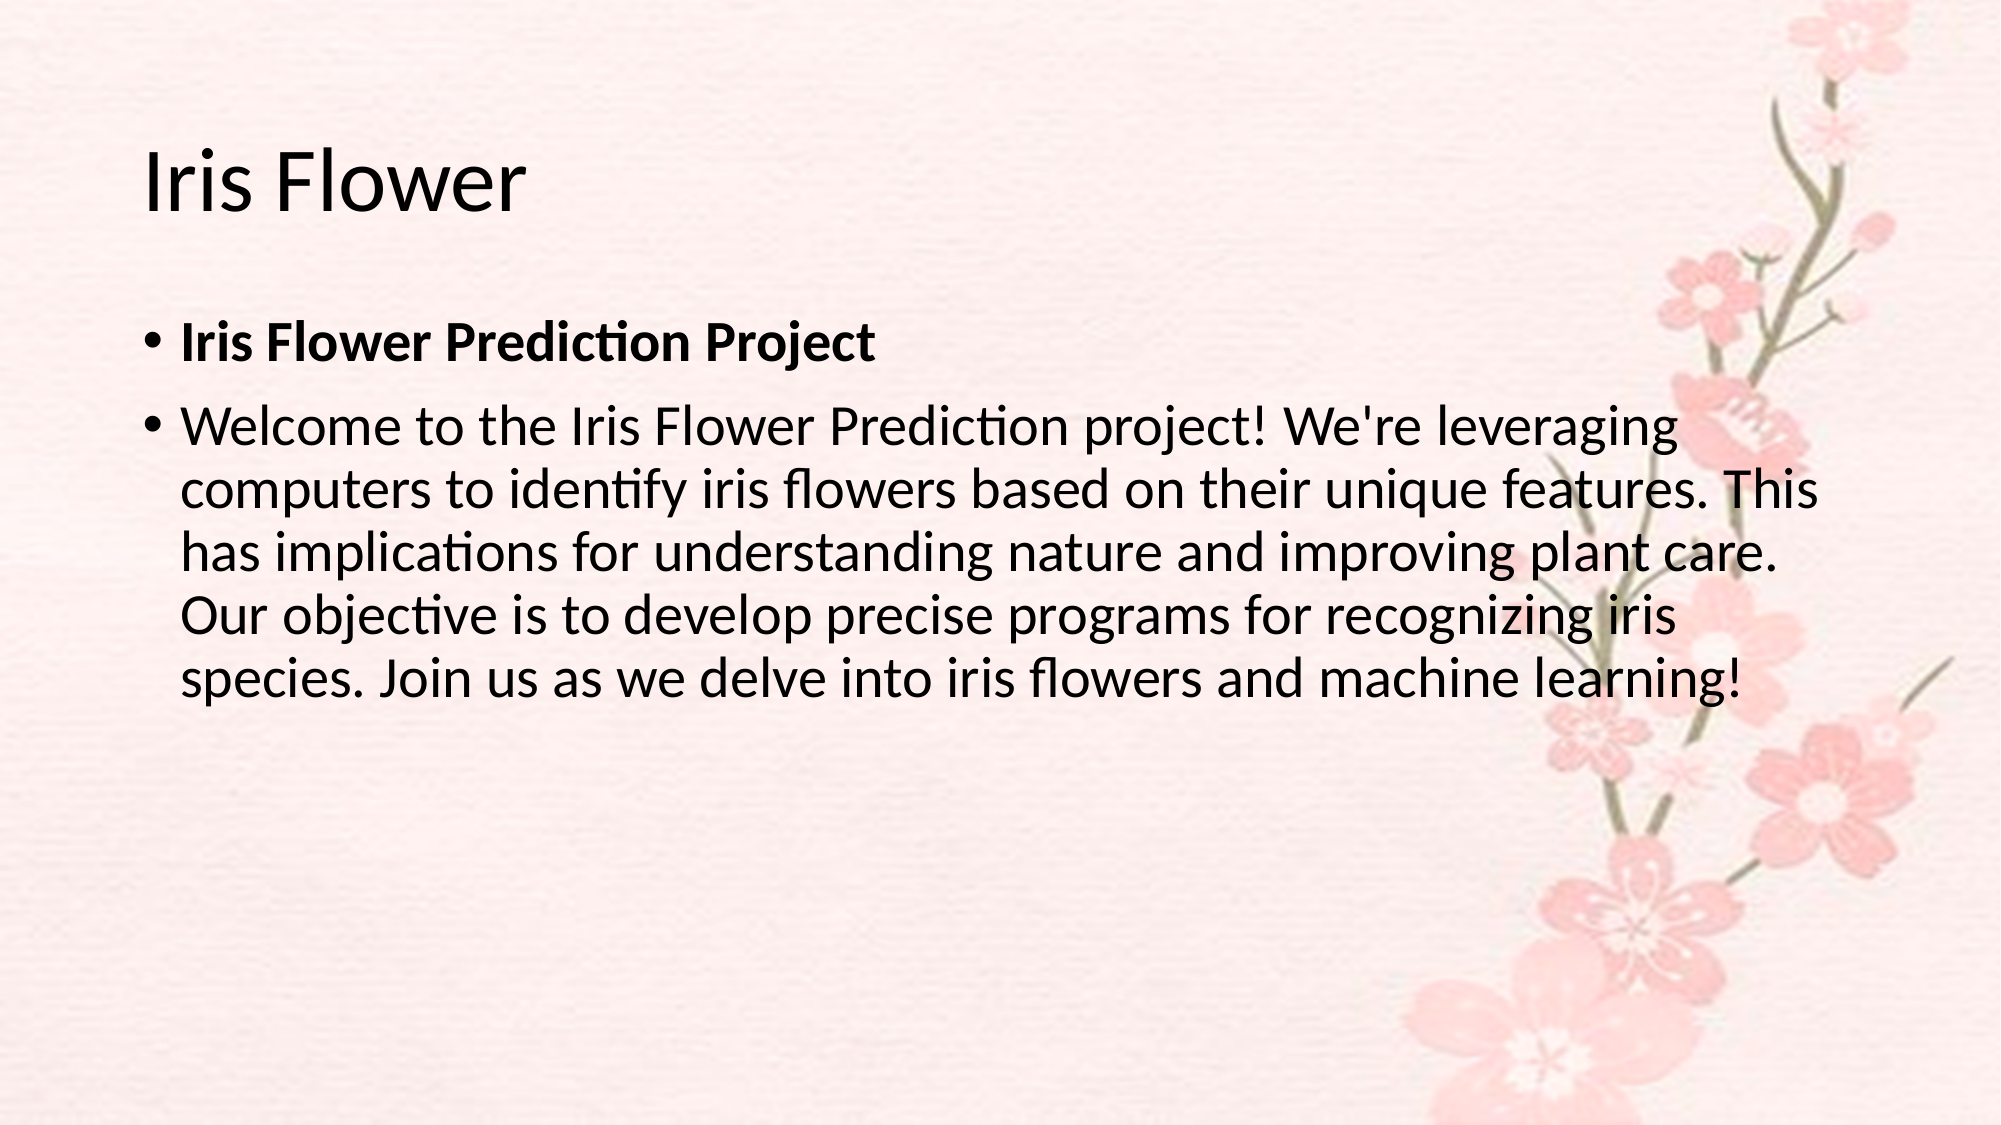

# Iris Flower
Iris Flower Prediction Project
Welcome to the Iris Flower Prediction project! We're leveraging computers to identify iris flowers based on their unique features. This has implications for understanding nature and improving plant care. Our objective is to develop precise programs for recognizing iris species. Join us as we delve into iris flowers and machine learning!